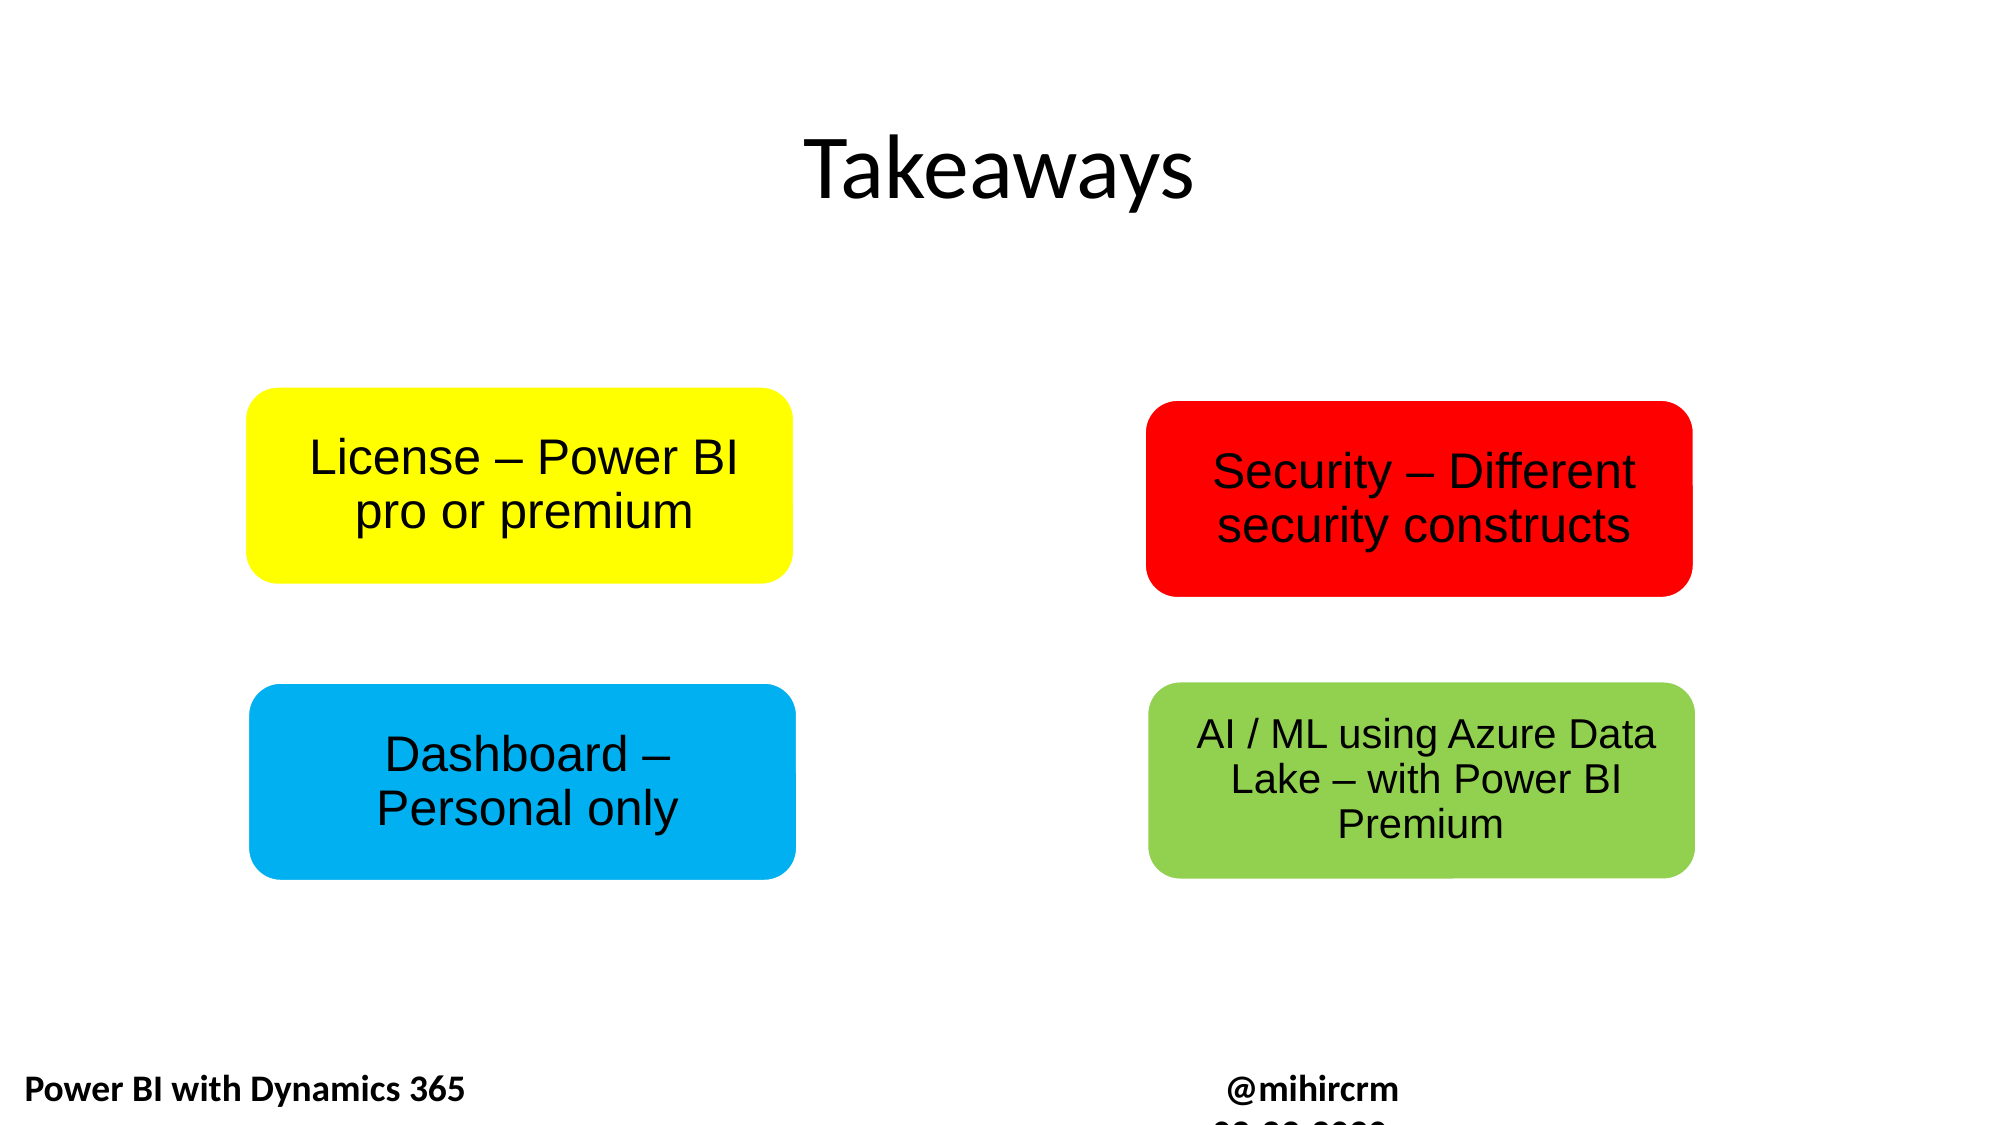

# Takeaways
License – Power BI pro or premium
Security – Different security constructs
Dashboard – Personal only
AI / ML using Azure Data Lake – with Power BI Premium
Power BI with Dynamics 365						@mihircrm								02-29-2020